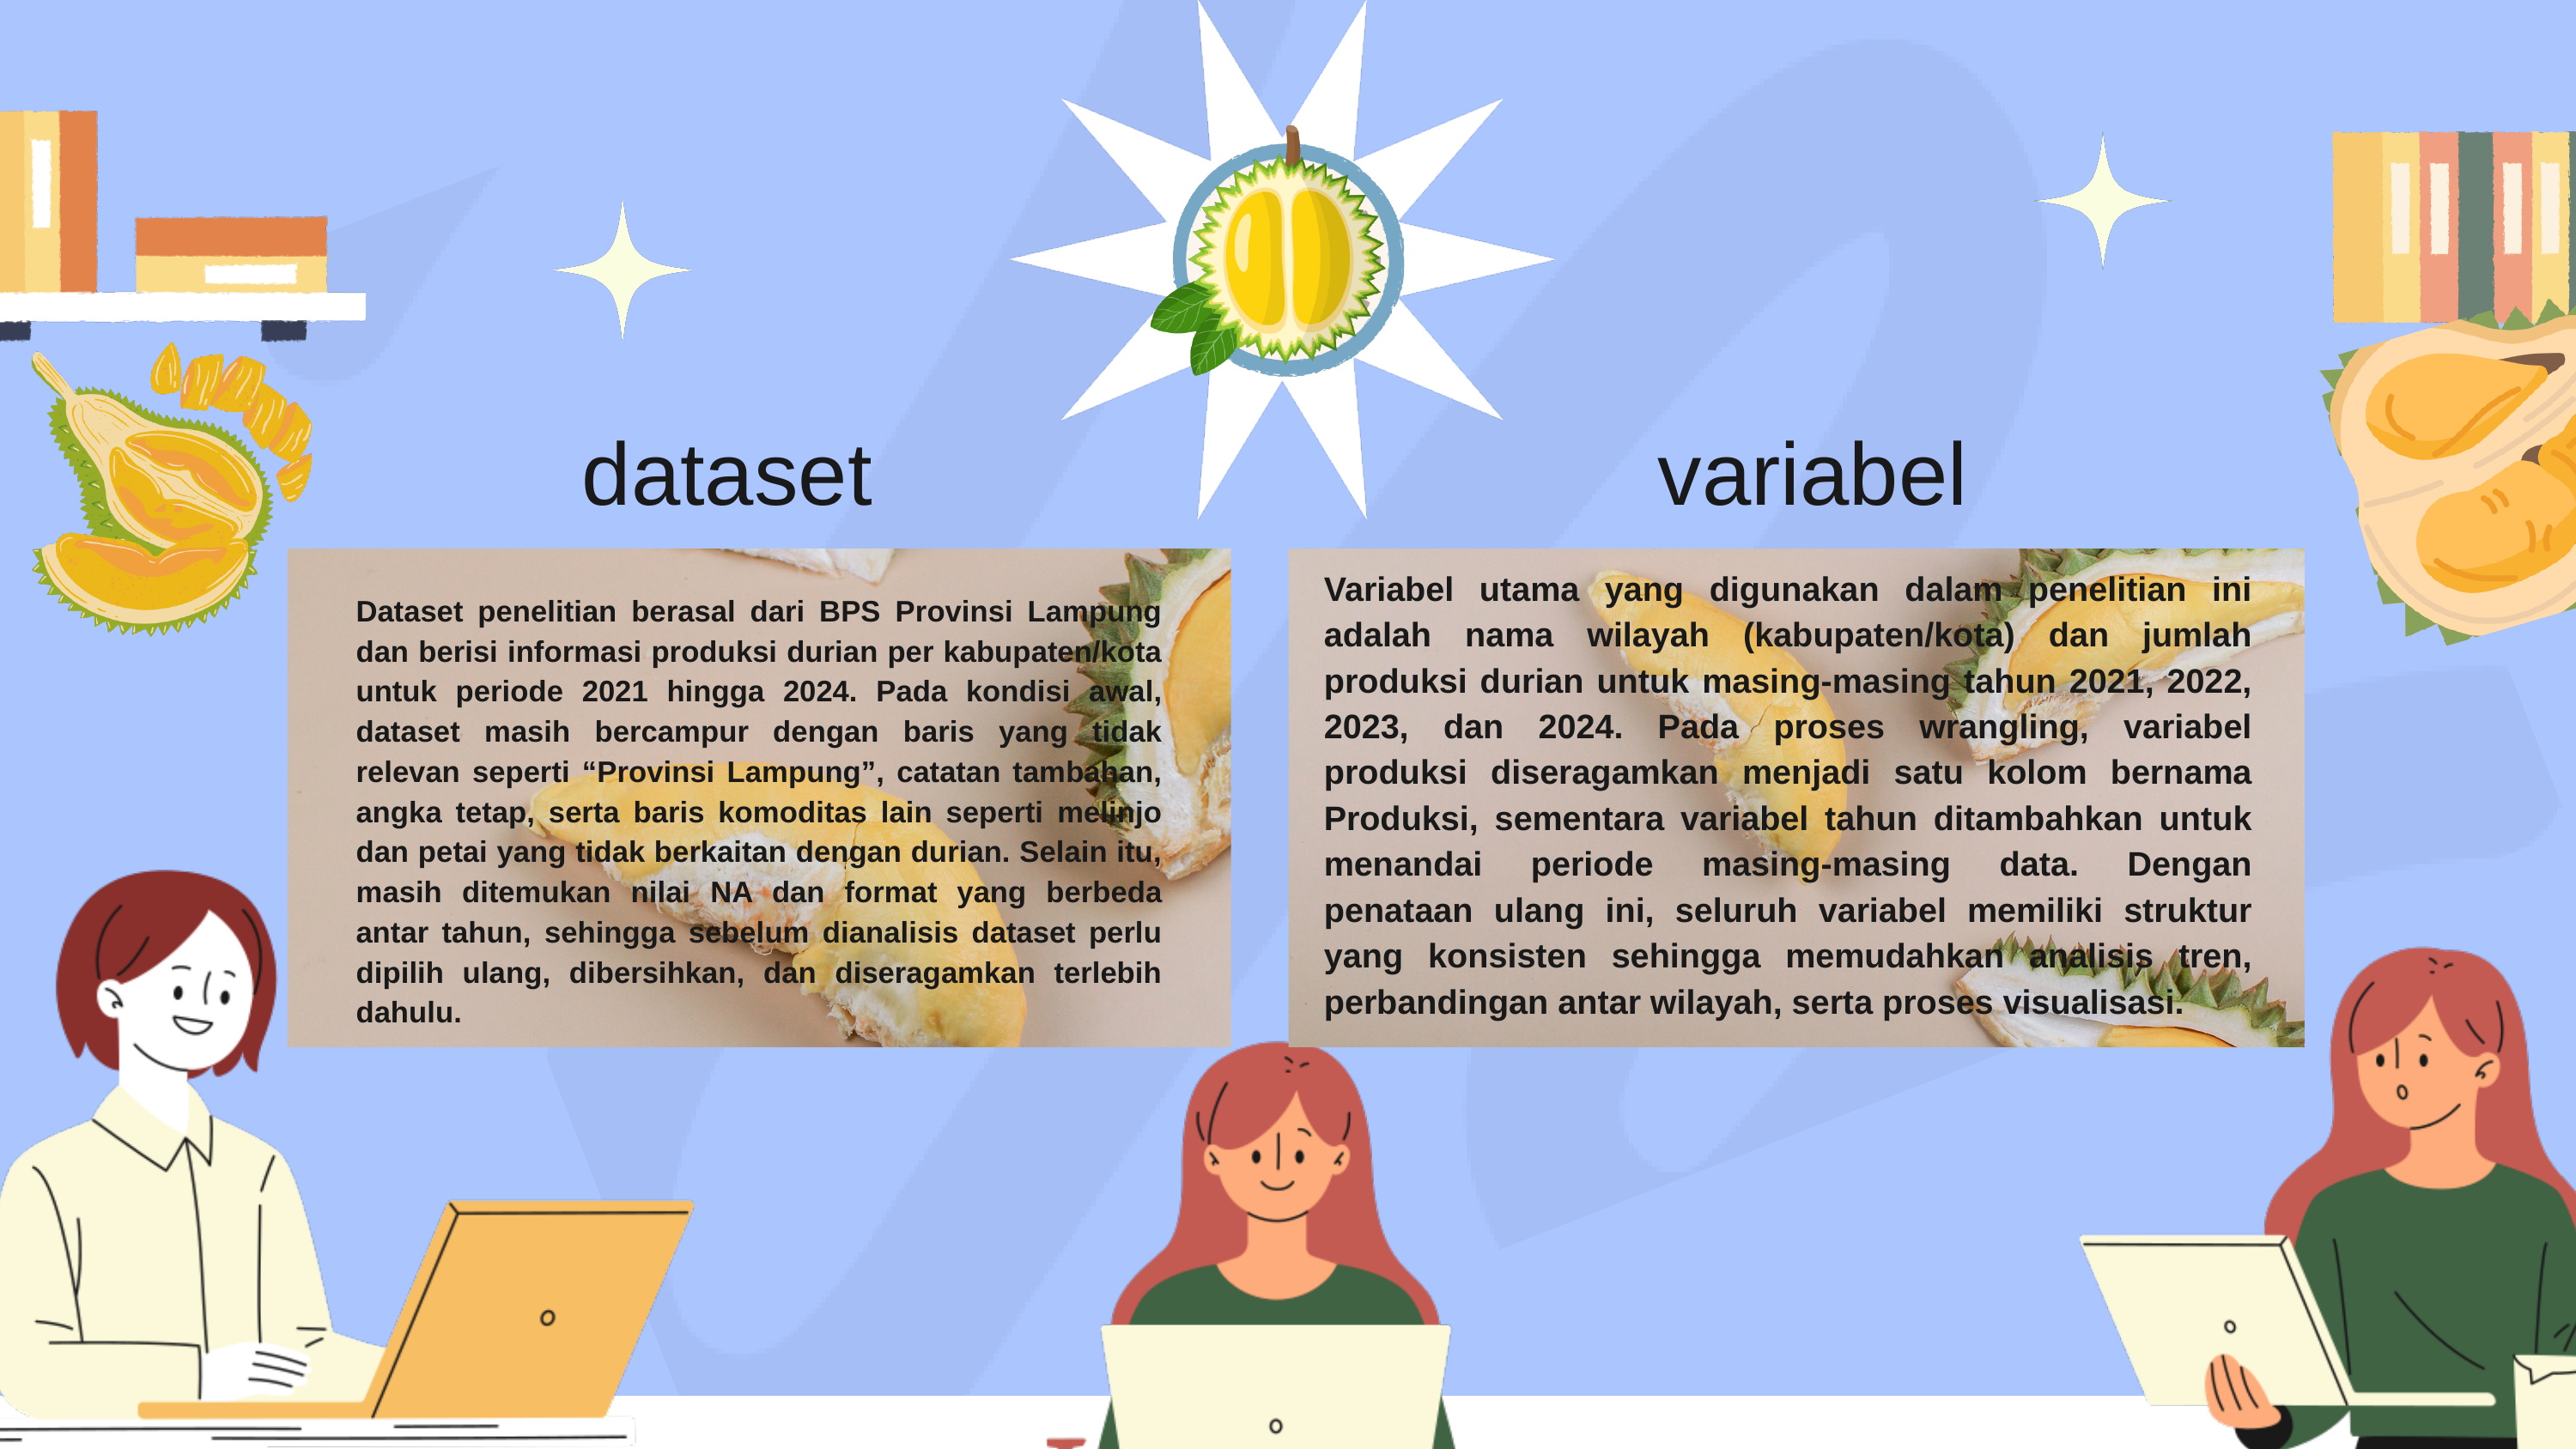

dataset
variabel

Variabel utama yang digunakan dalam penelitian ini adalah nama wilayah (kabupaten/kota) dan jumlah produksi durian untuk masing-masing tahun 2021, 2022, 2023, dan 2024. Pada proses wrangling, variabel produksi diseragamkan menjadi satu kolom bernama Produksi, sementara variabel tahun ditambahkan untuk menandai periode masing-masing data. Dengan penataan ulang ini, seluruh variabel memiliki struktur yang konsisten sehingga memudahkan analisis tren, perbandingan antar wilayah, serta proses visualisasi.
Dataset penelitian berasal dari BPS Provinsi Lampung dan berisi informasi produksi durian per kabupaten/kota untuk periode 2021 hingga 2024. Pada kondisi awal, dataset masih bercampur dengan baris yang tidak relevan seperti “Provinsi Lampung”, catatan tambahan, angka tetap, serta baris komoditas lain seperti melinjo dan petai yang tidak berkaitan dengan durian. Selain itu, masih ditemukan nilai NA dan format yang berbeda antar tahun, sehingga sebelum dianalisis dataset perlu dipilih ulang, dibersihkan, dan diseragamkan terlebih dahulu.